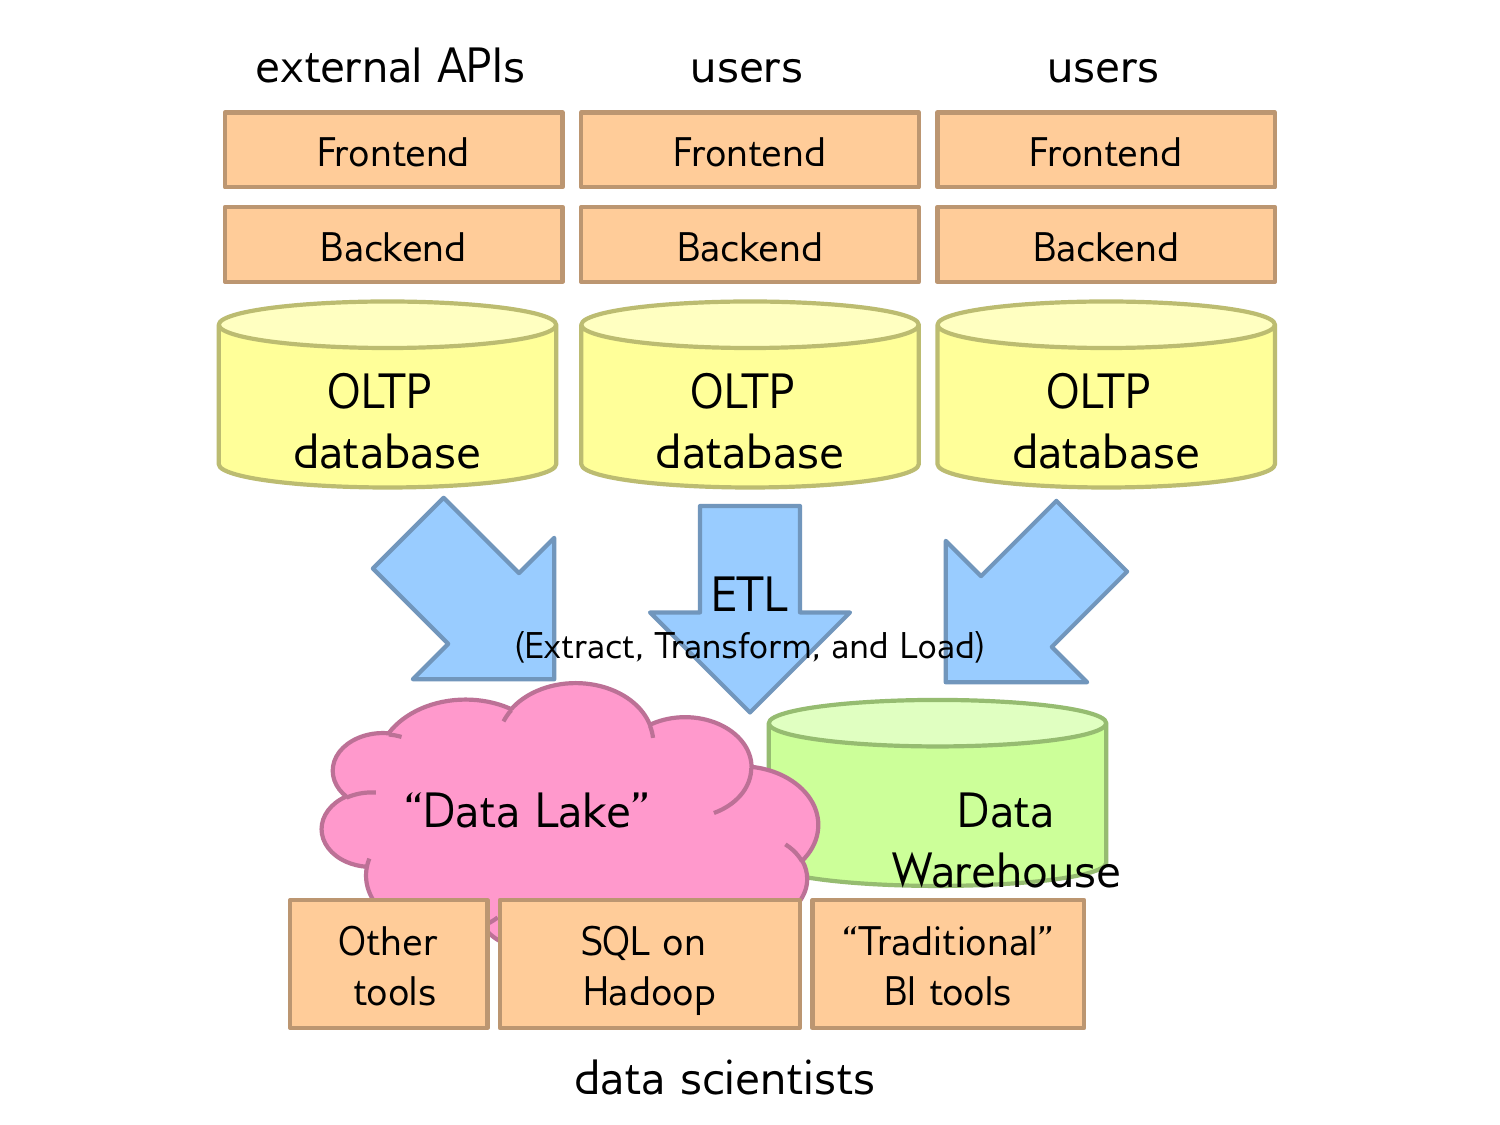

external APIs
users
users
Frontend
Frontend
Frontend
Backend
Backend
Backend

OLTP
database

OLTP
database

OLTP
database

ETL
(Extract, Transform, and Load)

“Data Lake”
Data Warehouse
“Traditional”
BI tools
Other
 tools
SQL on
Hadoop
data scientists